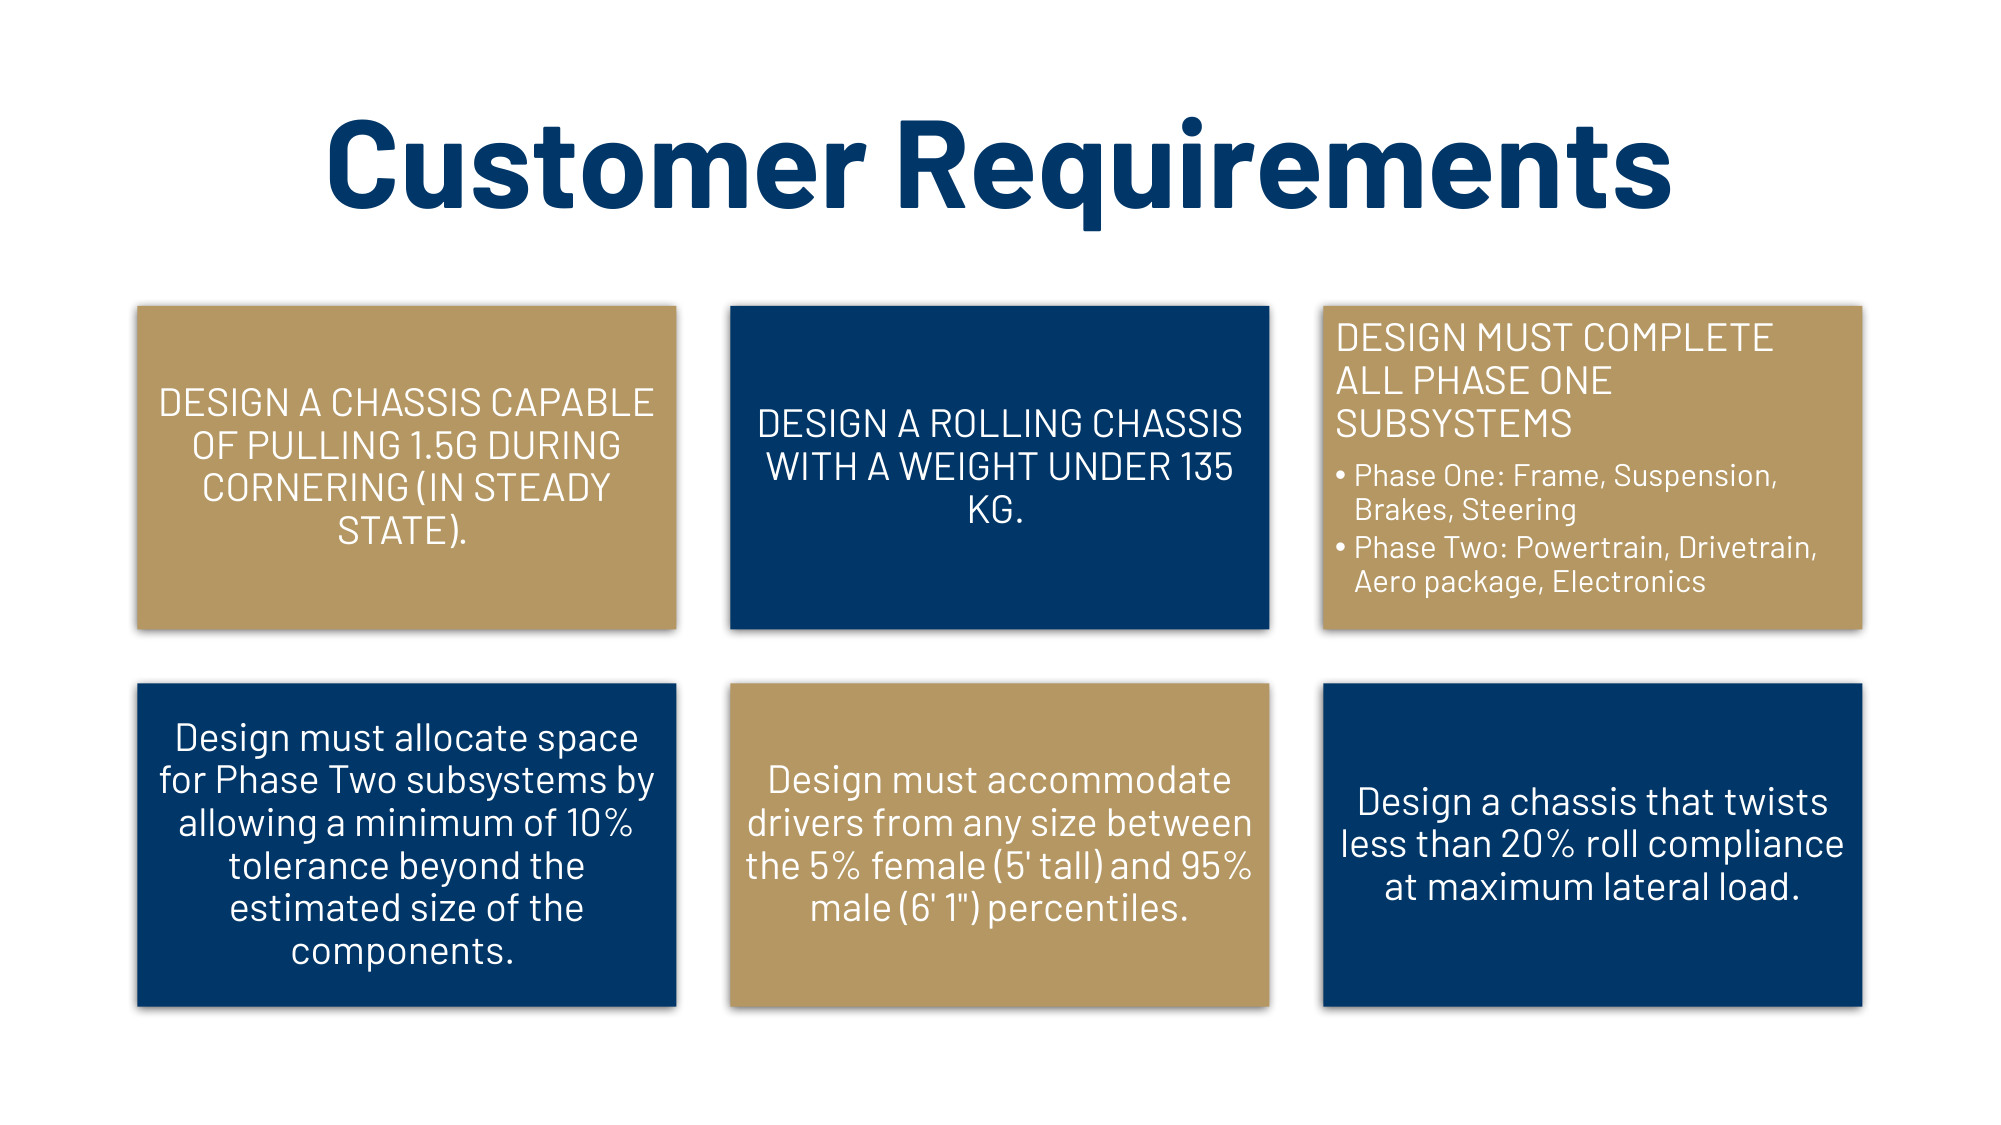

Customer Requirements
Design a chassis capable of pulling 1.5g during cornering (in steady state).
Design a rolling chassis with a weight under 135 kg.
Design must complete all Phase One subsystems
Phase One: Frame, Suspension, Brakes, Steering
Phase Two: Powertrain, Drivetrain, Aero package, Electronics
Design must allocate space for Phase Two subsystems by allowing a minimum of 10% tolerance beyond the estimated size of the components.
Design must accommodate drivers from any size between the 5% female (5' tall) and 95% male (6' 1") percentiles.
Design a chassis that twists less than 20% roll compliance at maximum lateral load.